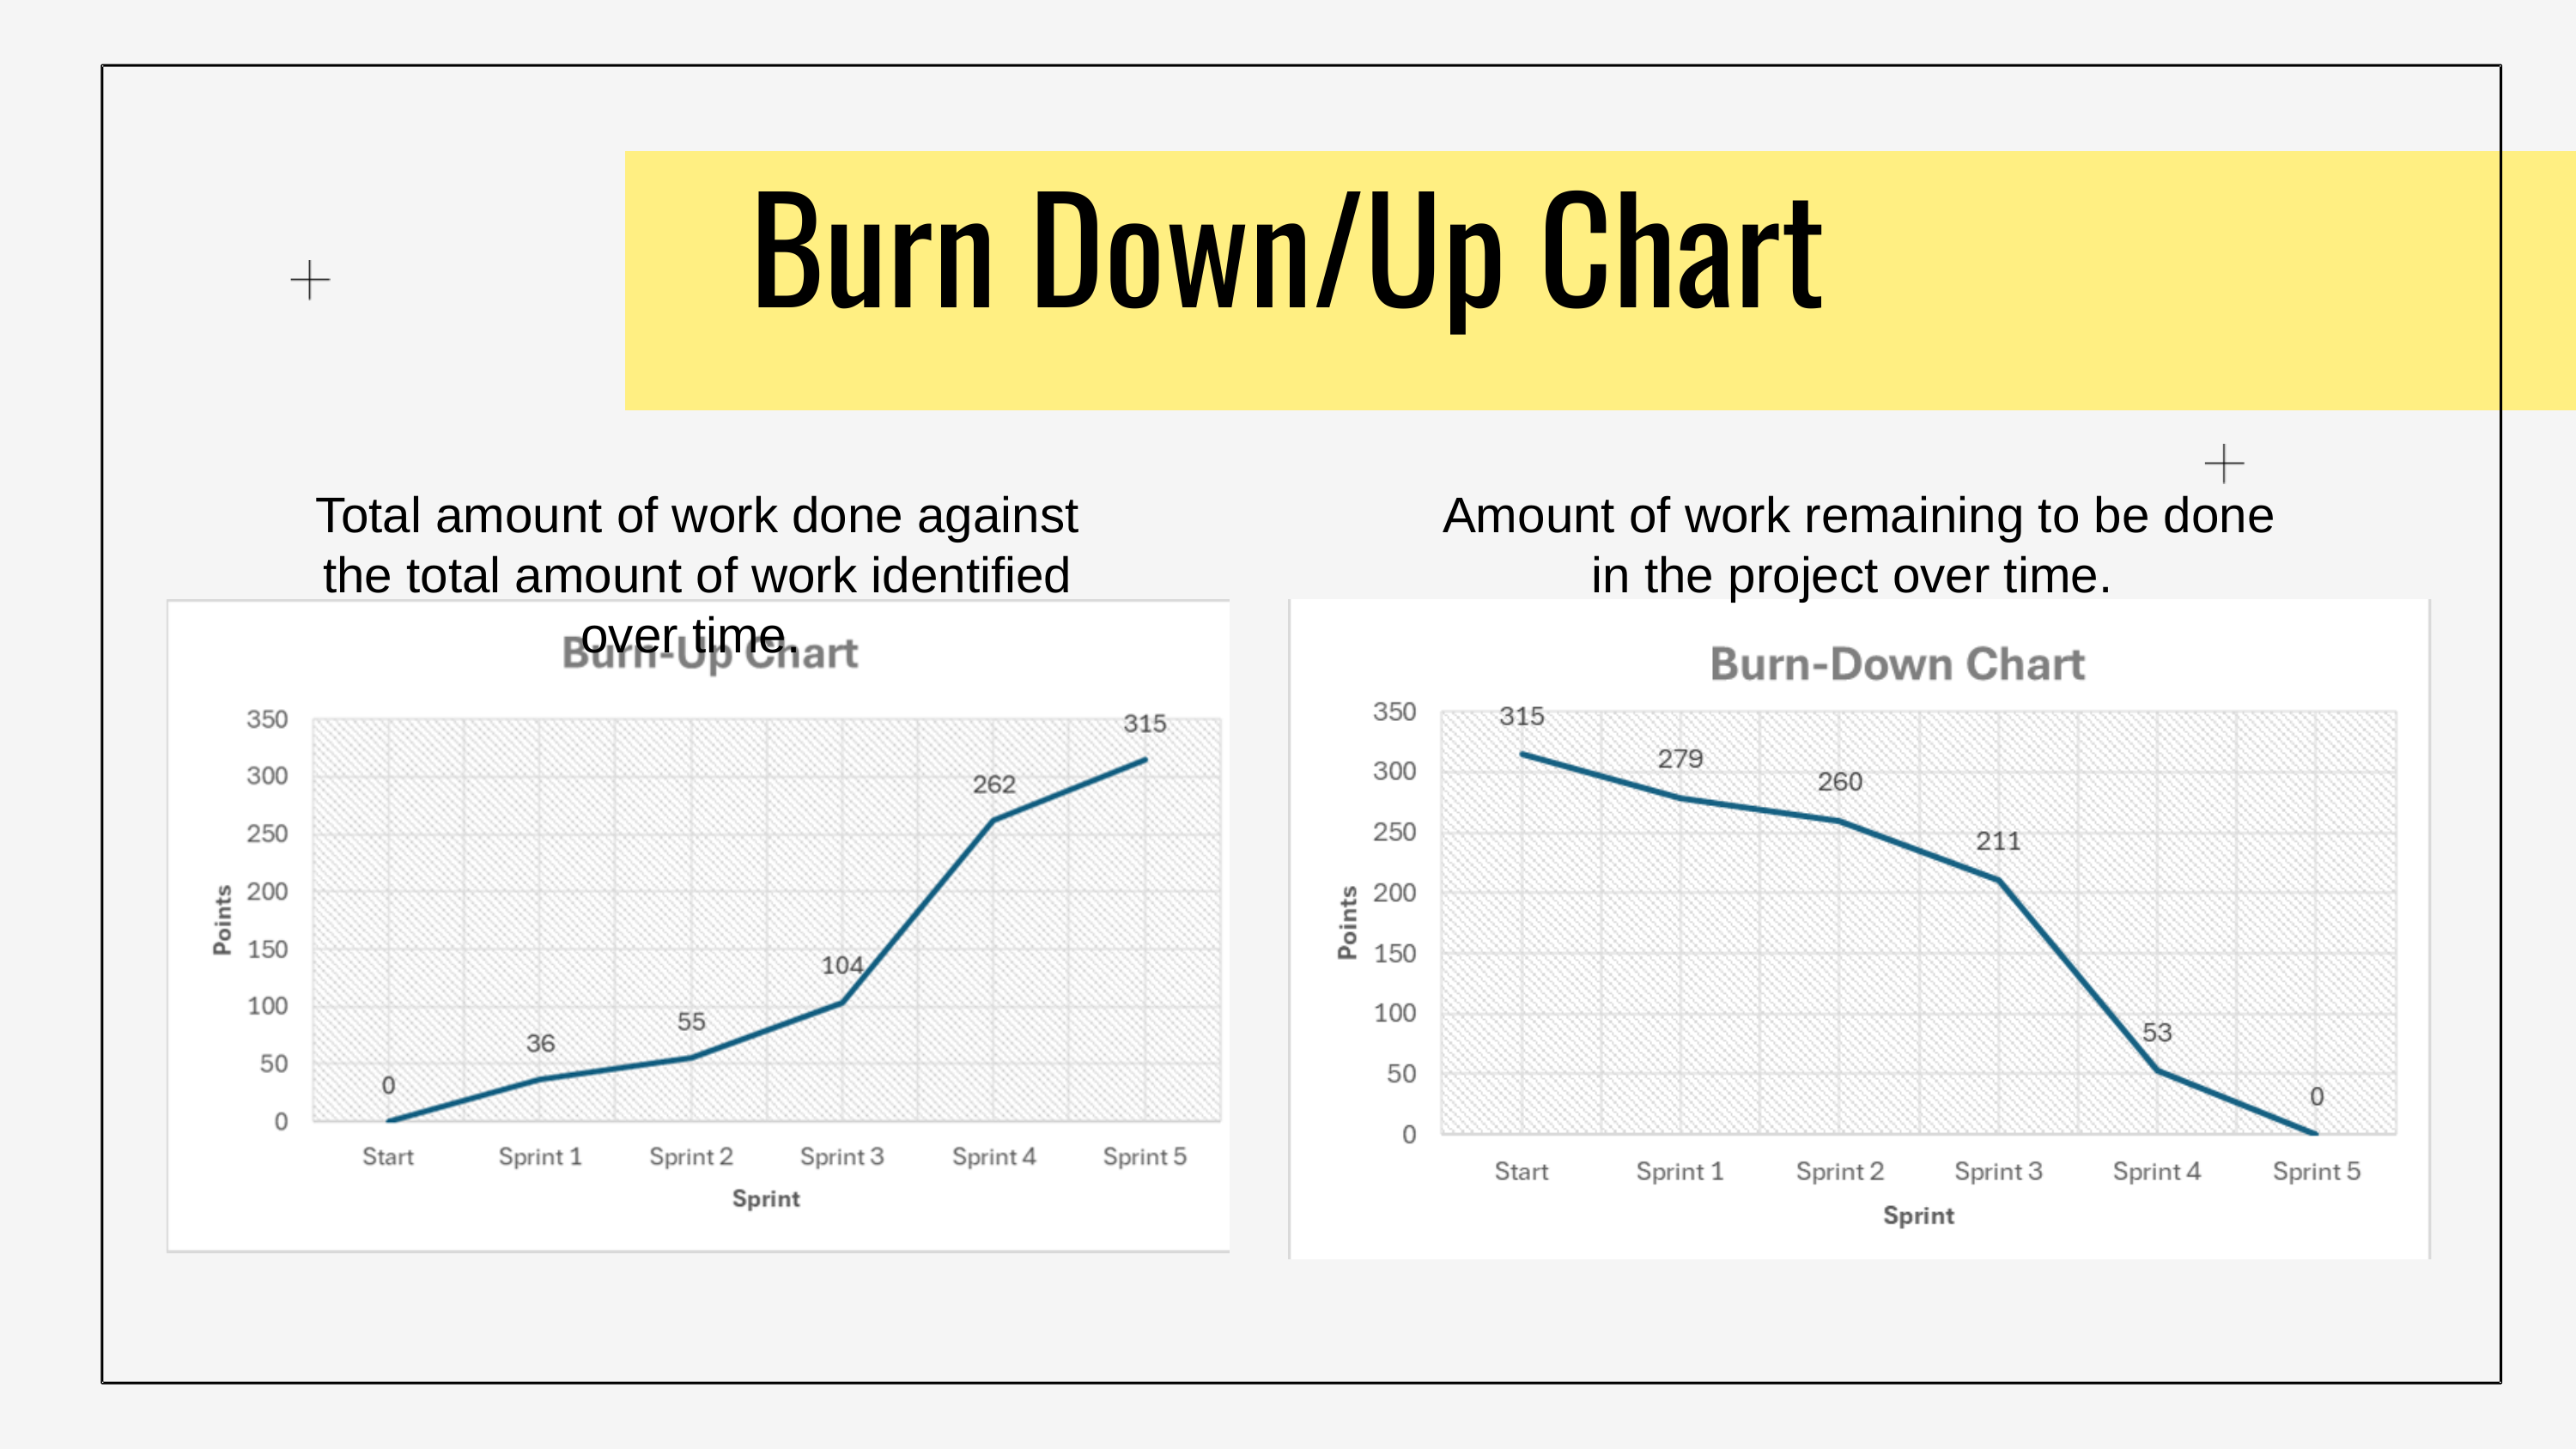

Burn Down/Up Chart

Total amount of work done against the total amount of work identified over time.
Amount of work remaining to be done in the project over time.